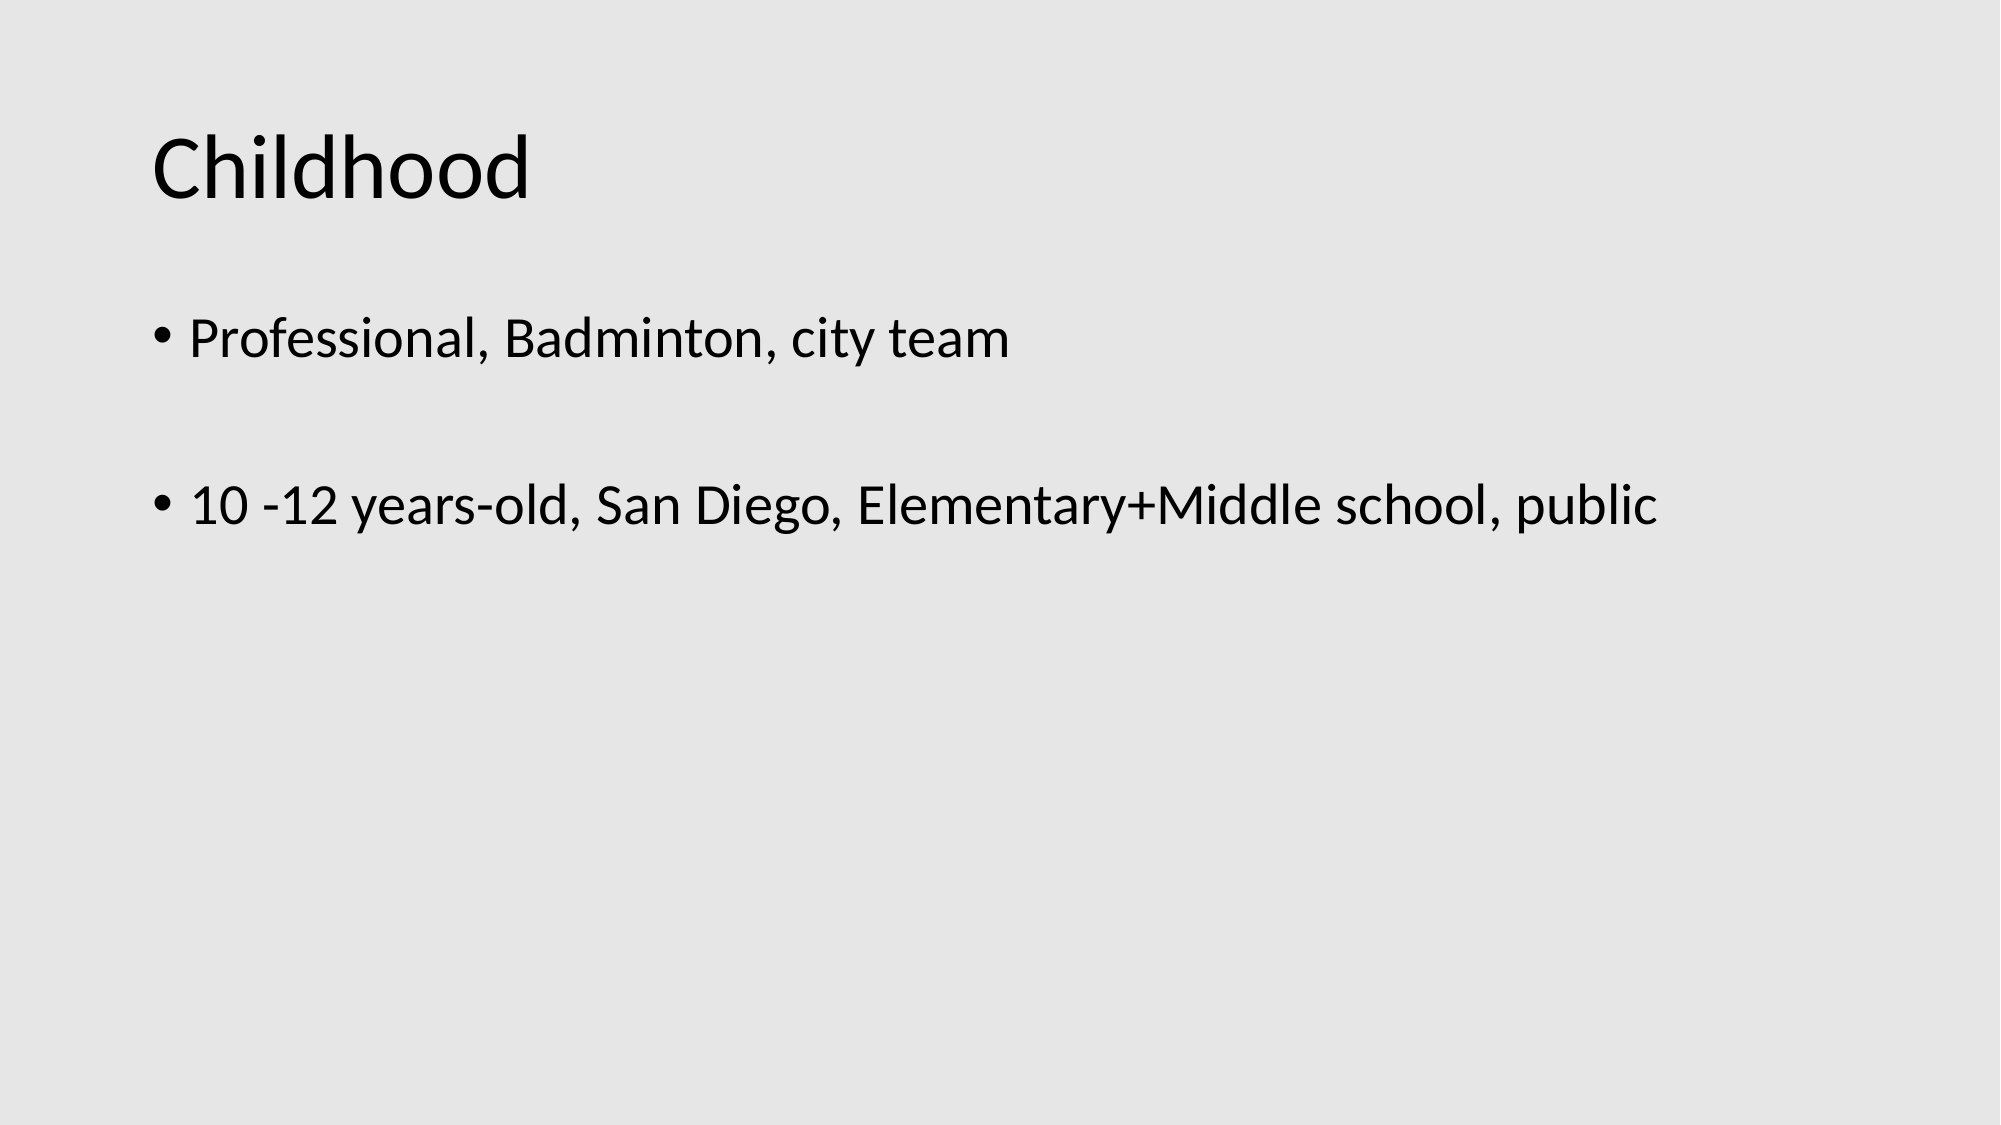

# Childhood
Professional, Badminton, city team

10 -12 years-old, San Diego, Elementary+Middle school, public